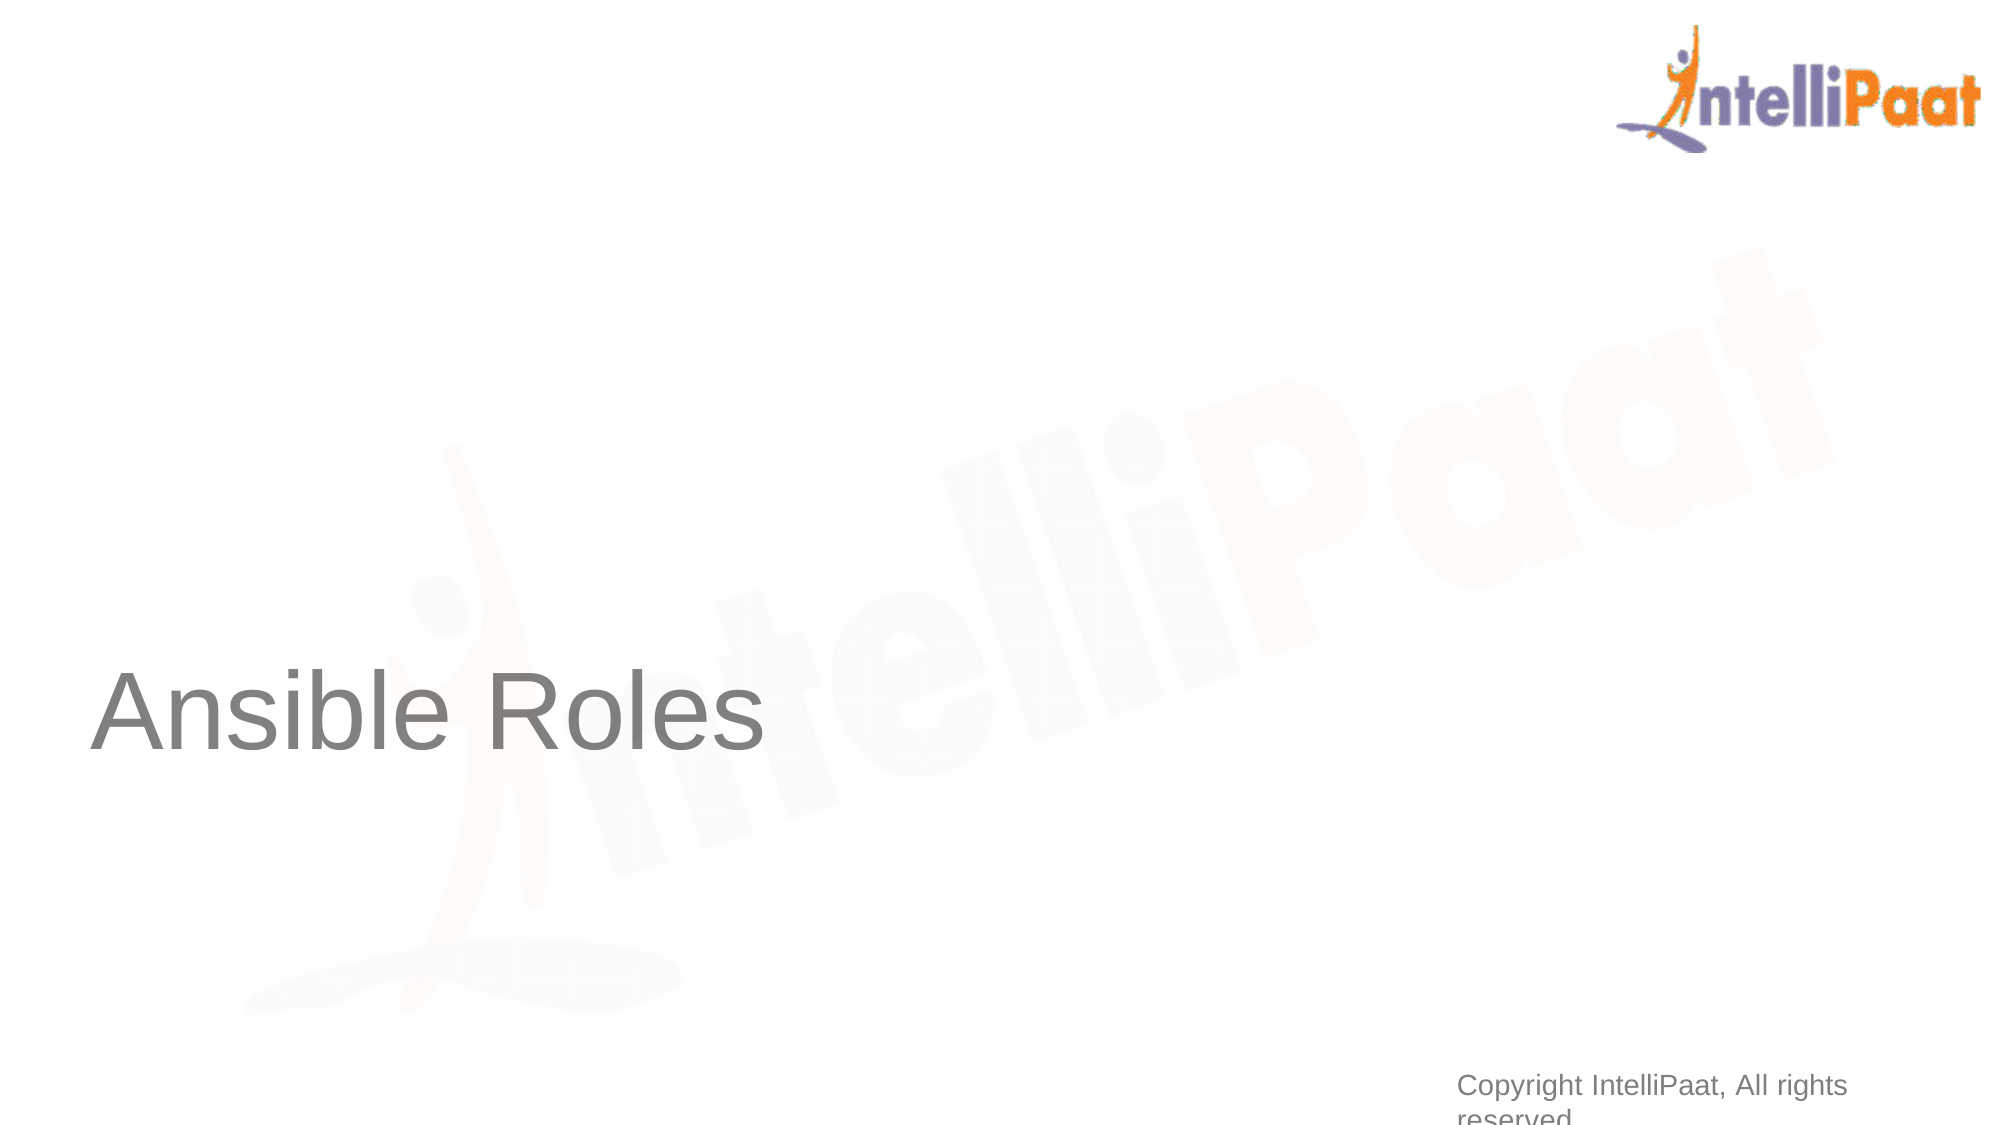

# Ansible Roles
Copyright IntelliPaat, All rights reserved